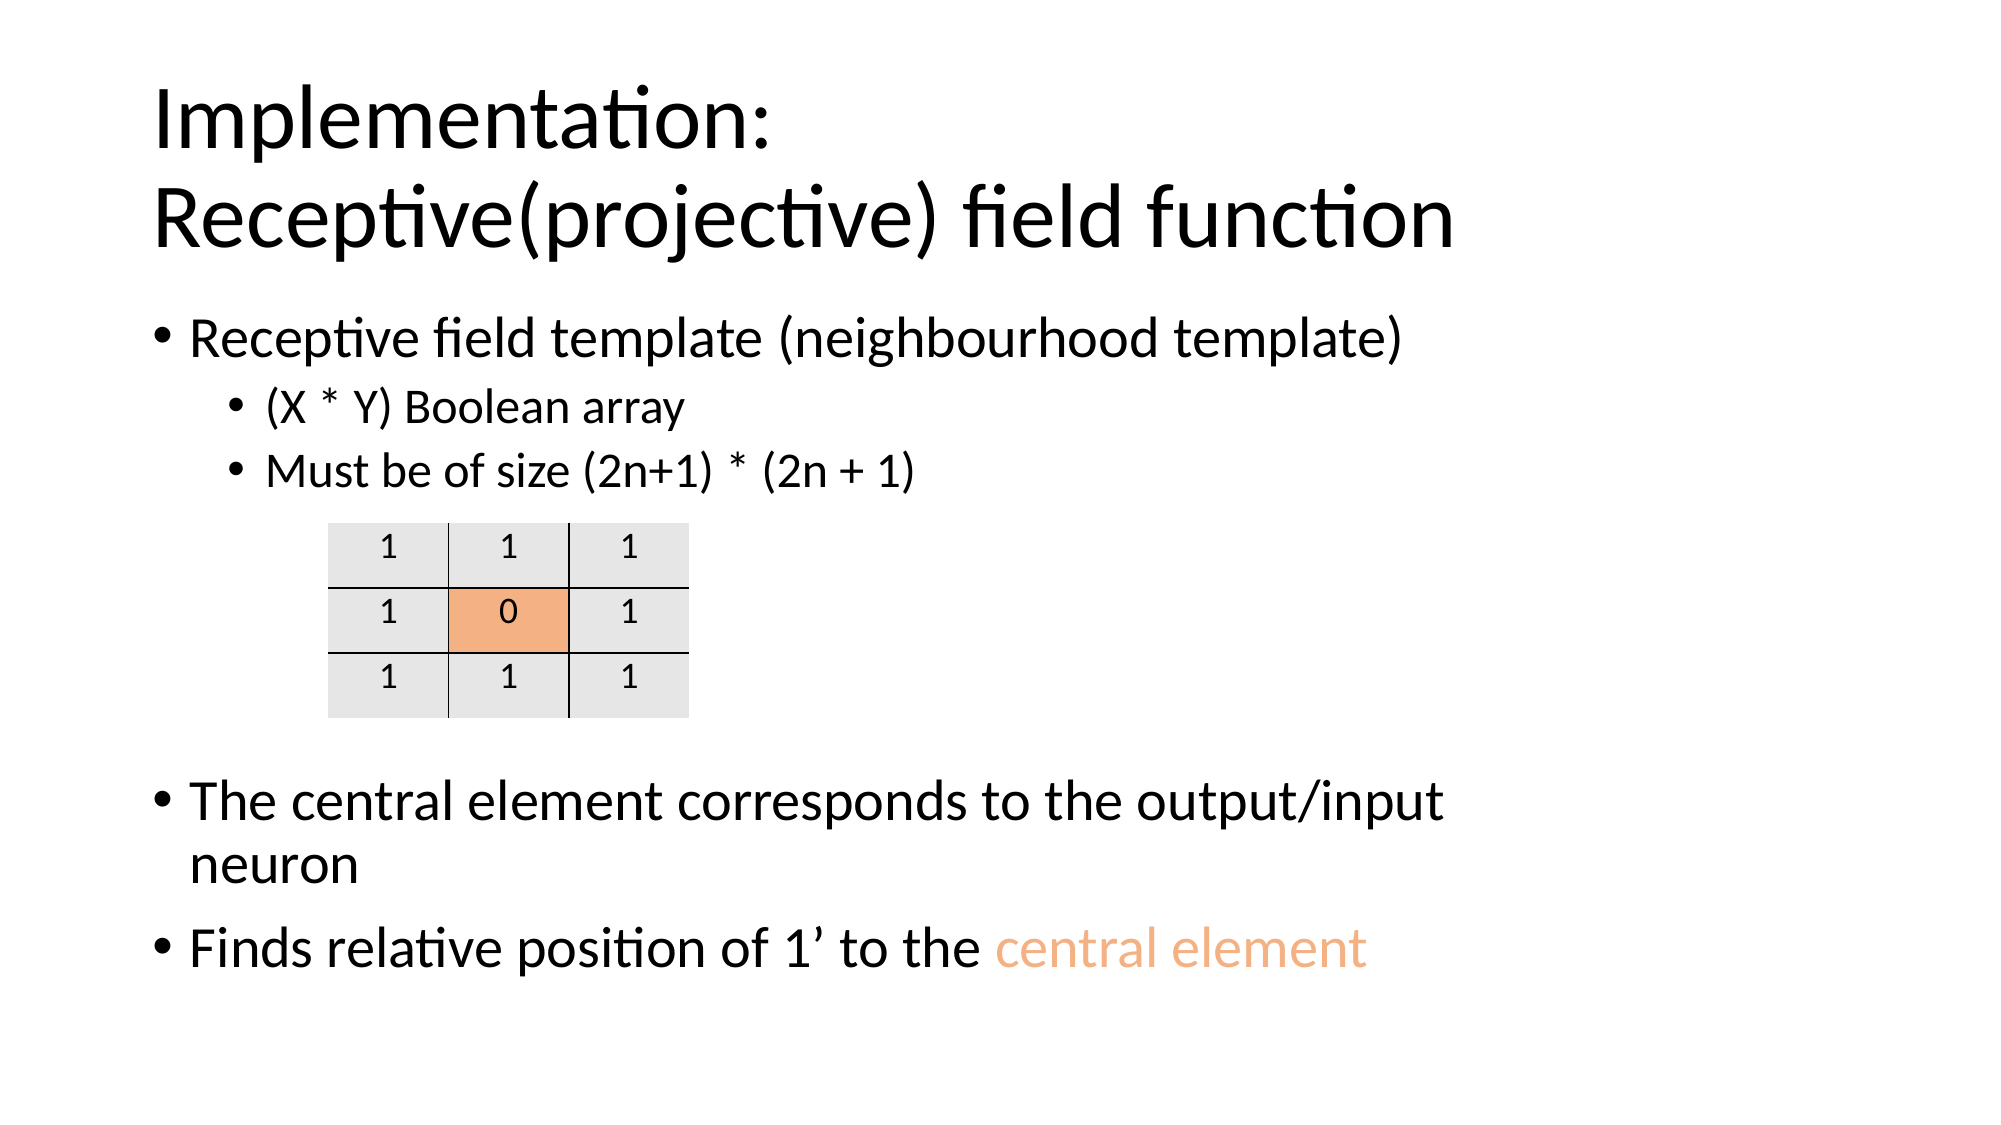

# Implementation: Receptive(projective) field function
Receptive field template (neighbourhood template)
(X * Y) Boolean array
Must be of size (2n+1) * (2n + 1)

The central element corresponds to the output/input neuron
Finds relative position of 1’ to the central element

| 1 | 1 | 1 |
| --- | --- | --- |
| 1 | 0 | 1 |
| 1 | 1 | 1 |